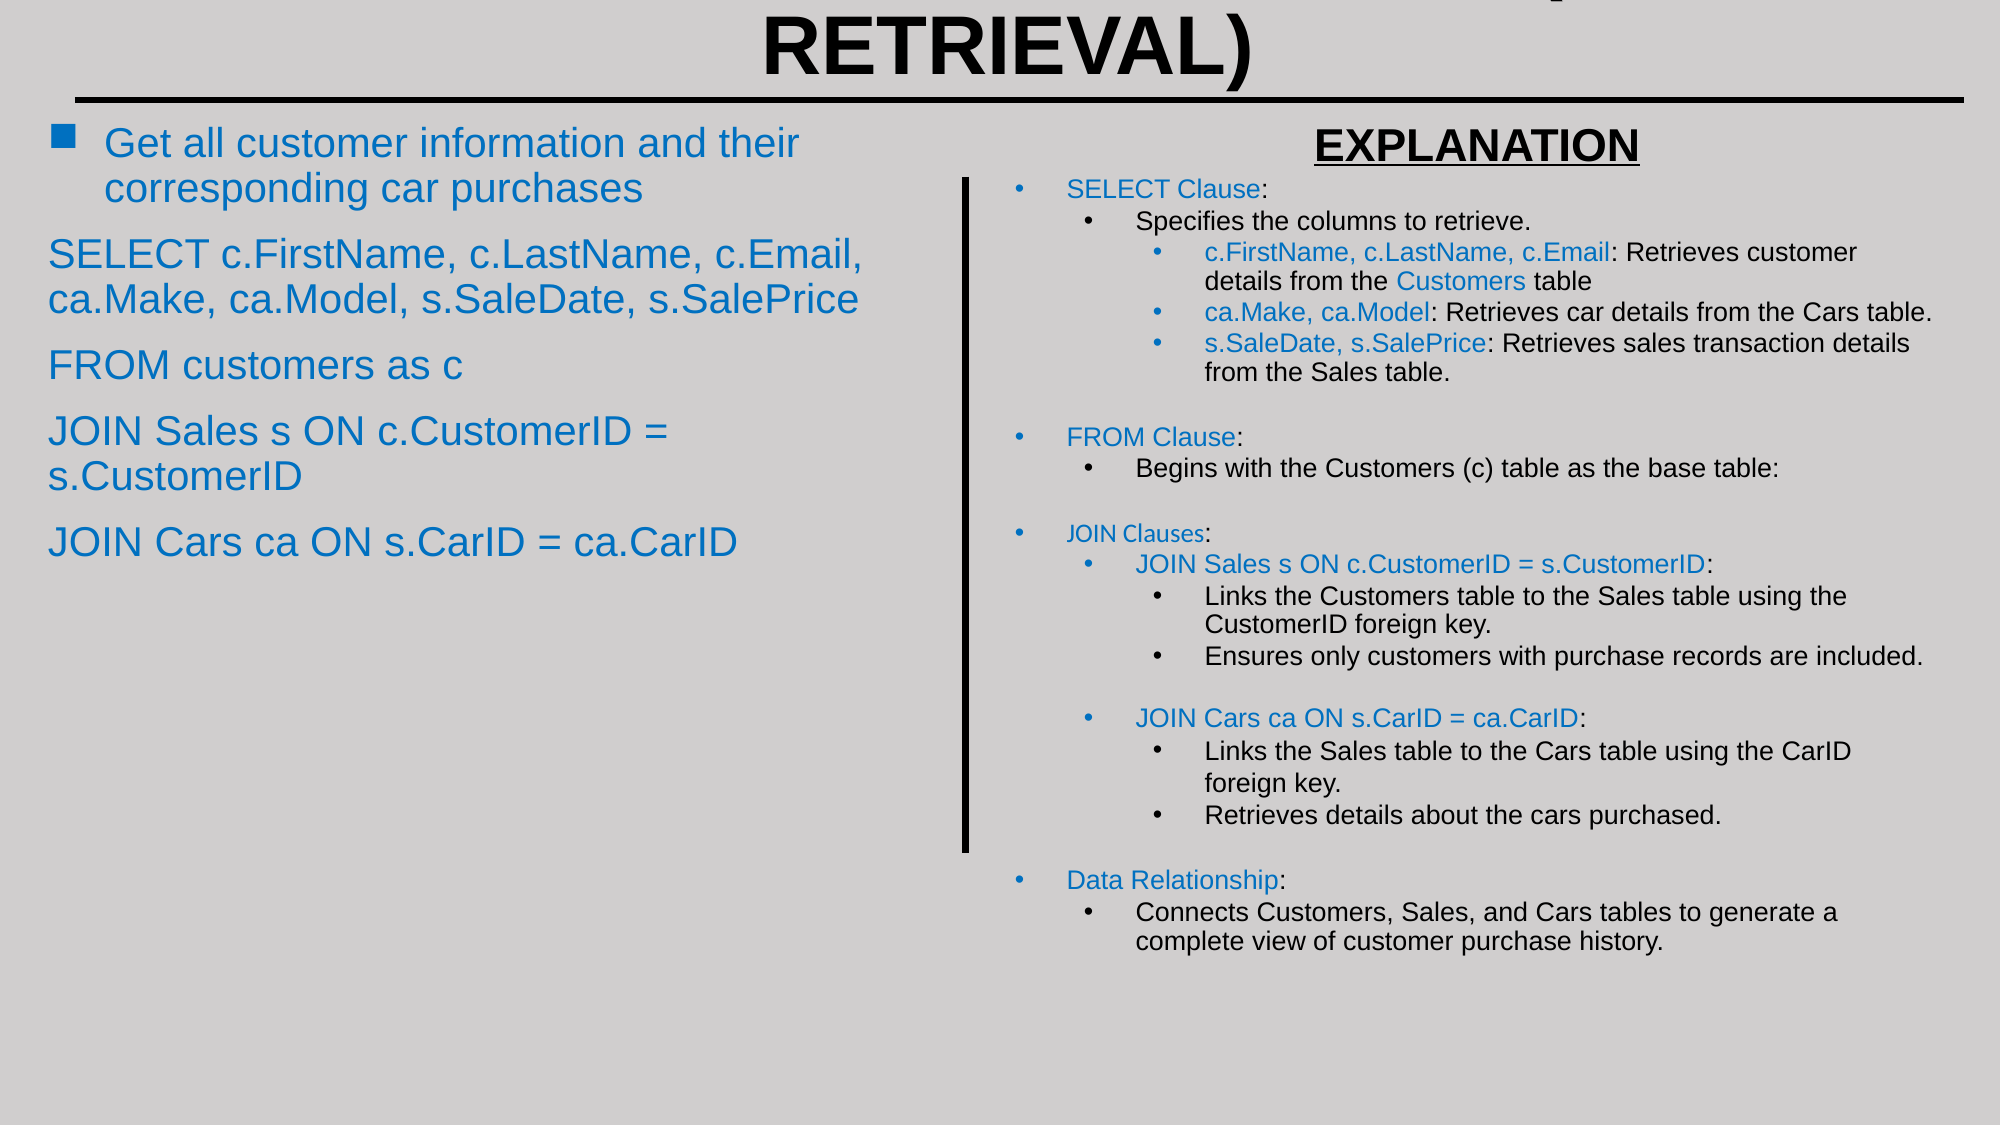

# DATA RETRIEVAL STATEMENTS (DATA RETRIEVAL)
Get all customer information and their corresponding car purchases
SELECT c.FirstName, c.LastName, c.Email, ca.Make, ca.Model, s.SaleDate, s.SalePrice
FROM customers as c
JOIN Sales s ON c.CustomerID = s.CustomerID
JOIN Cars ca ON s.CarID = ca.CarID
EXPLANATION
SELECT Clause:
Specifies the columns to retrieve.
c.FirstName, c.LastName, c.Email: Retrieves customer details from the Customers table
ca.Make, ca.Model: Retrieves car details from the Cars table.
s.SaleDate, s.SalePrice: Retrieves sales transaction details from the Sales table.

FROM Clause:
Begins with the Customers (c) table as the base table:

JOIN Clauses:
JOIN Sales s ON c.CustomerID = s.CustomerID:
Links the Customers table to the Sales table using the CustomerID foreign key.
Ensures only customers with purchase records are included.

JOIN Cars ca ON s.CarID = ca.CarID:
Links the Sales table to the Cars table using the CarID foreign key.
Retrieves details about the cars purchased.

Data Relationship:
Connects Customers, Sales, and Cars tables to generate a complete view of customer purchase history.